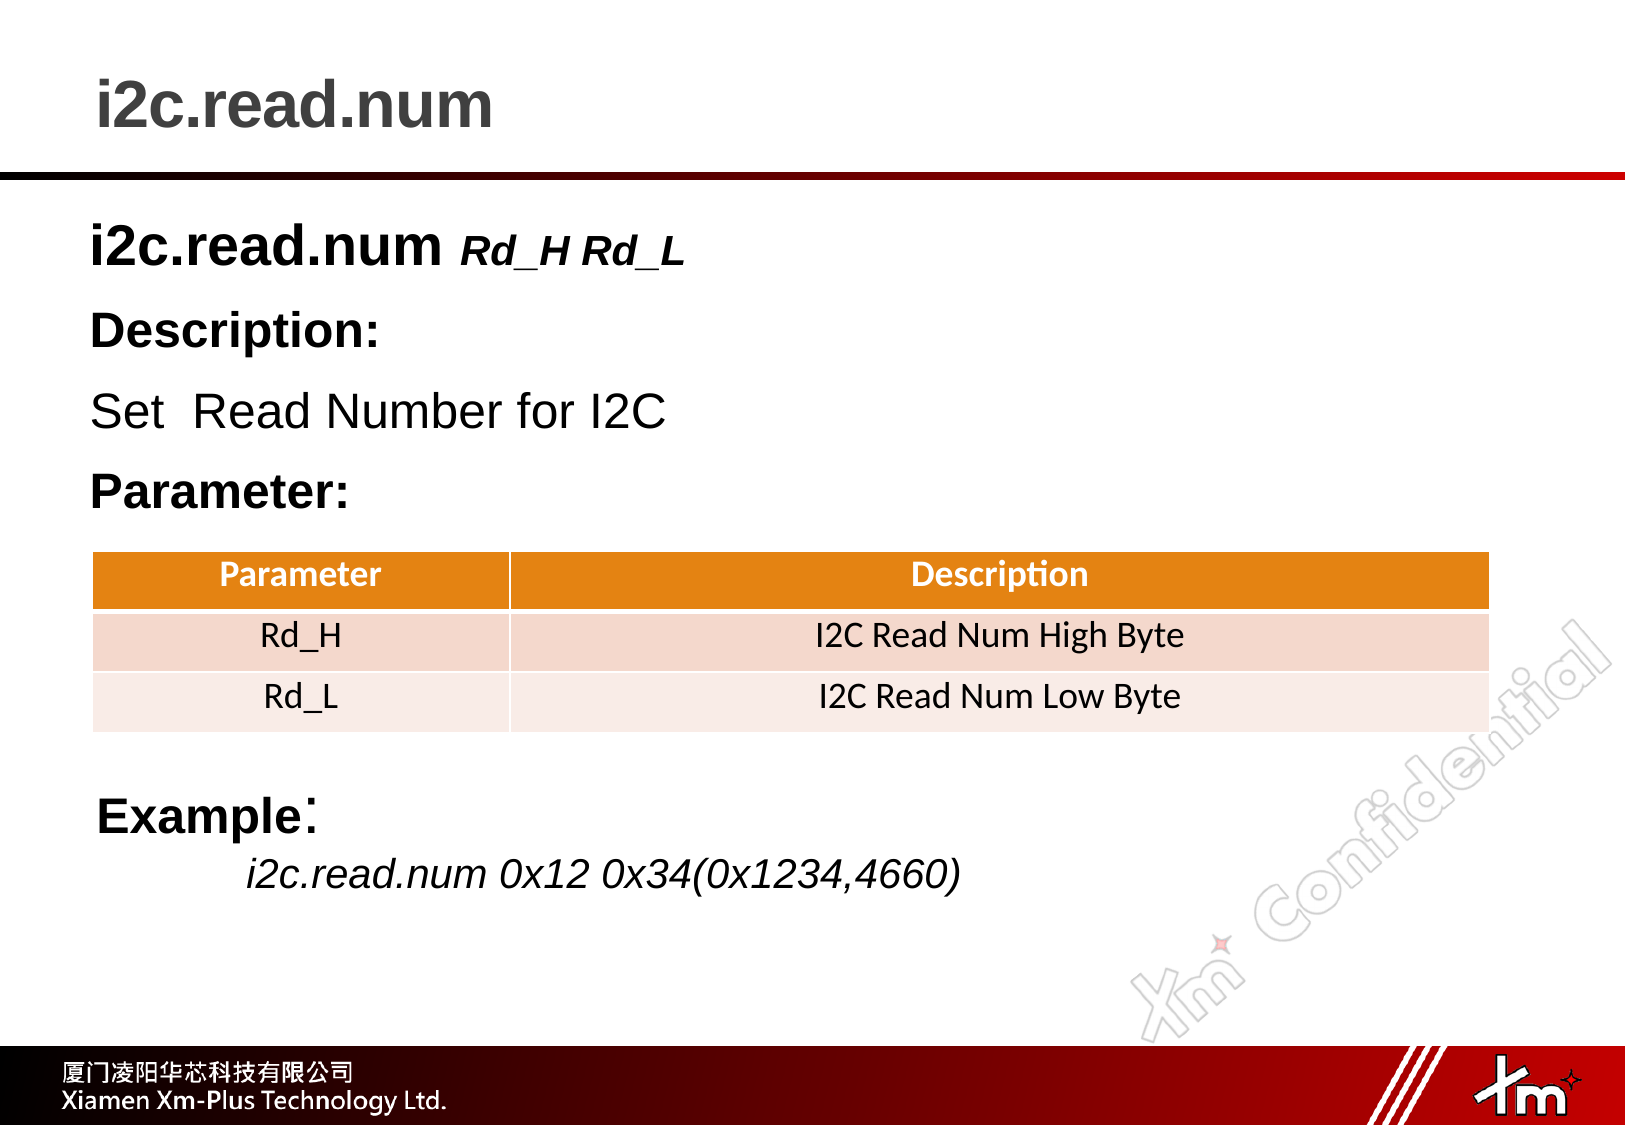

# i2c.read.num
i2c.read.num Rd_H Rd_L
Description:
Set  Read Number for I2C
Parameter:

| Parameter | Description |
| --- | --- |
| Rd\_H | I2C Read Num High Byte |
| Rd\_L | I2C Read Num Low Byte |
Example:
	i2c.read.num 0x12 0x34(0x1234,4660)